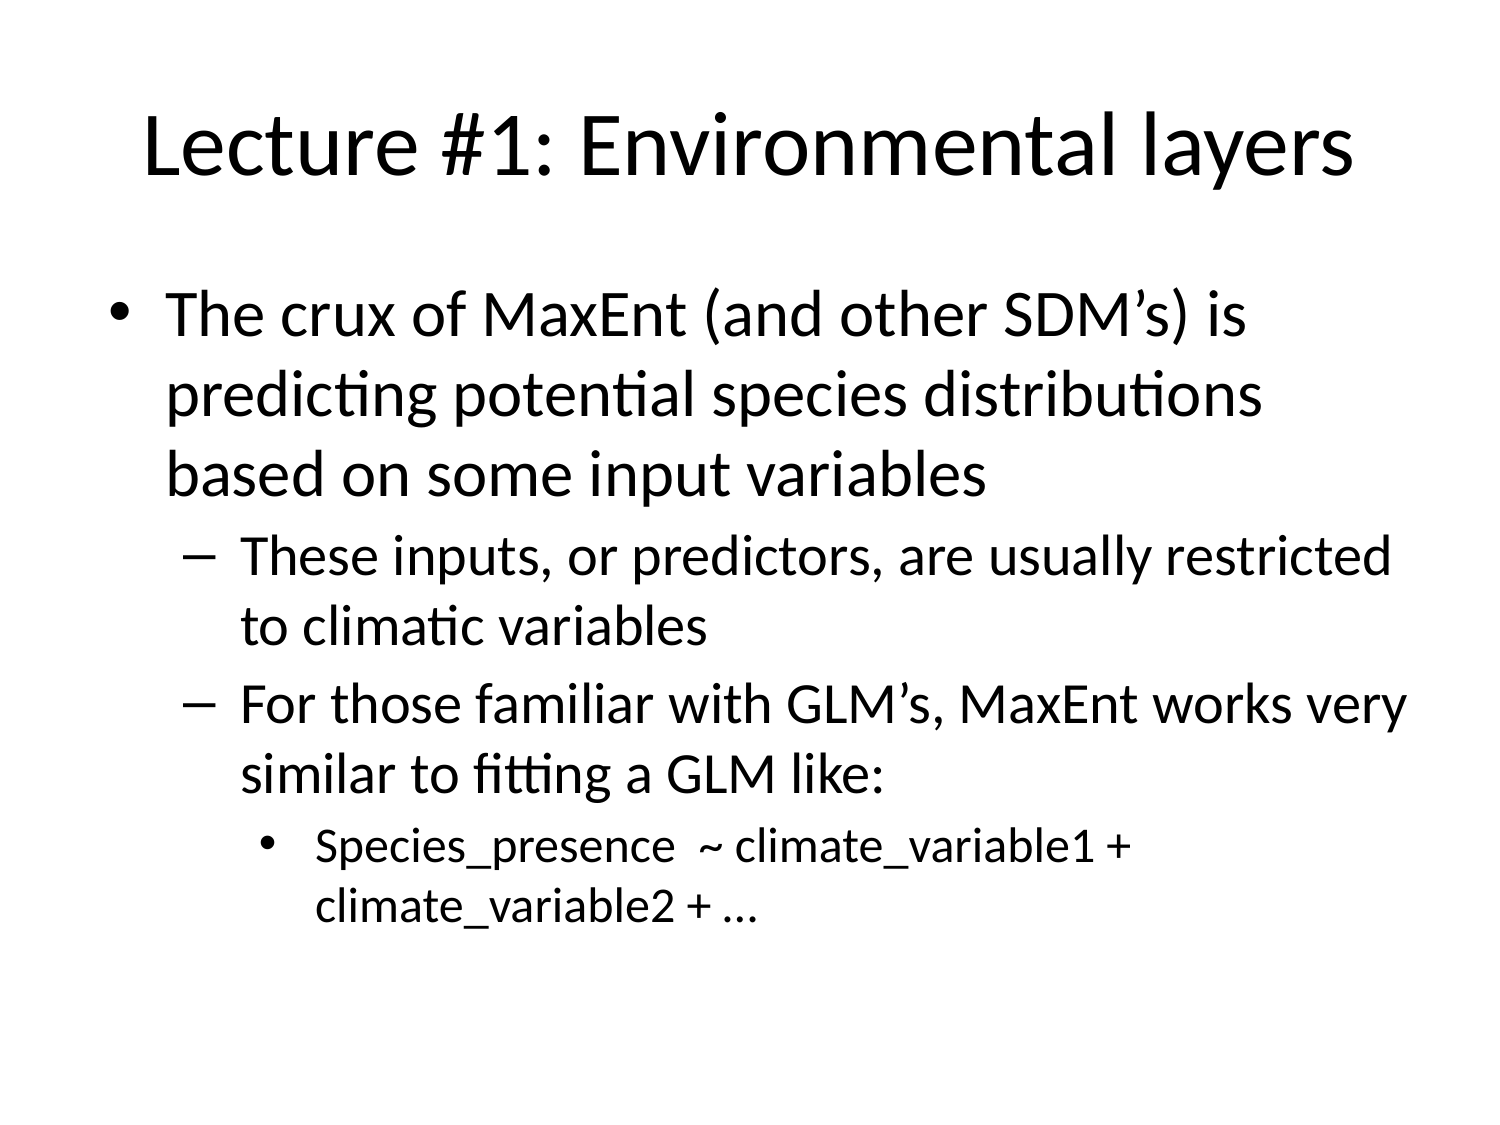

# Lecture #1: Environmental layers
The crux of MaxEnt (and other SDM’s) is predicting potential species distributions based on some input variables
These inputs, or predictors, are usually restricted to climatic variables
For those familiar with GLM’s, MaxEnt works very similar to fitting a GLM like:
Species_presence  ~ climate_variable1 + climate_variable2 + …